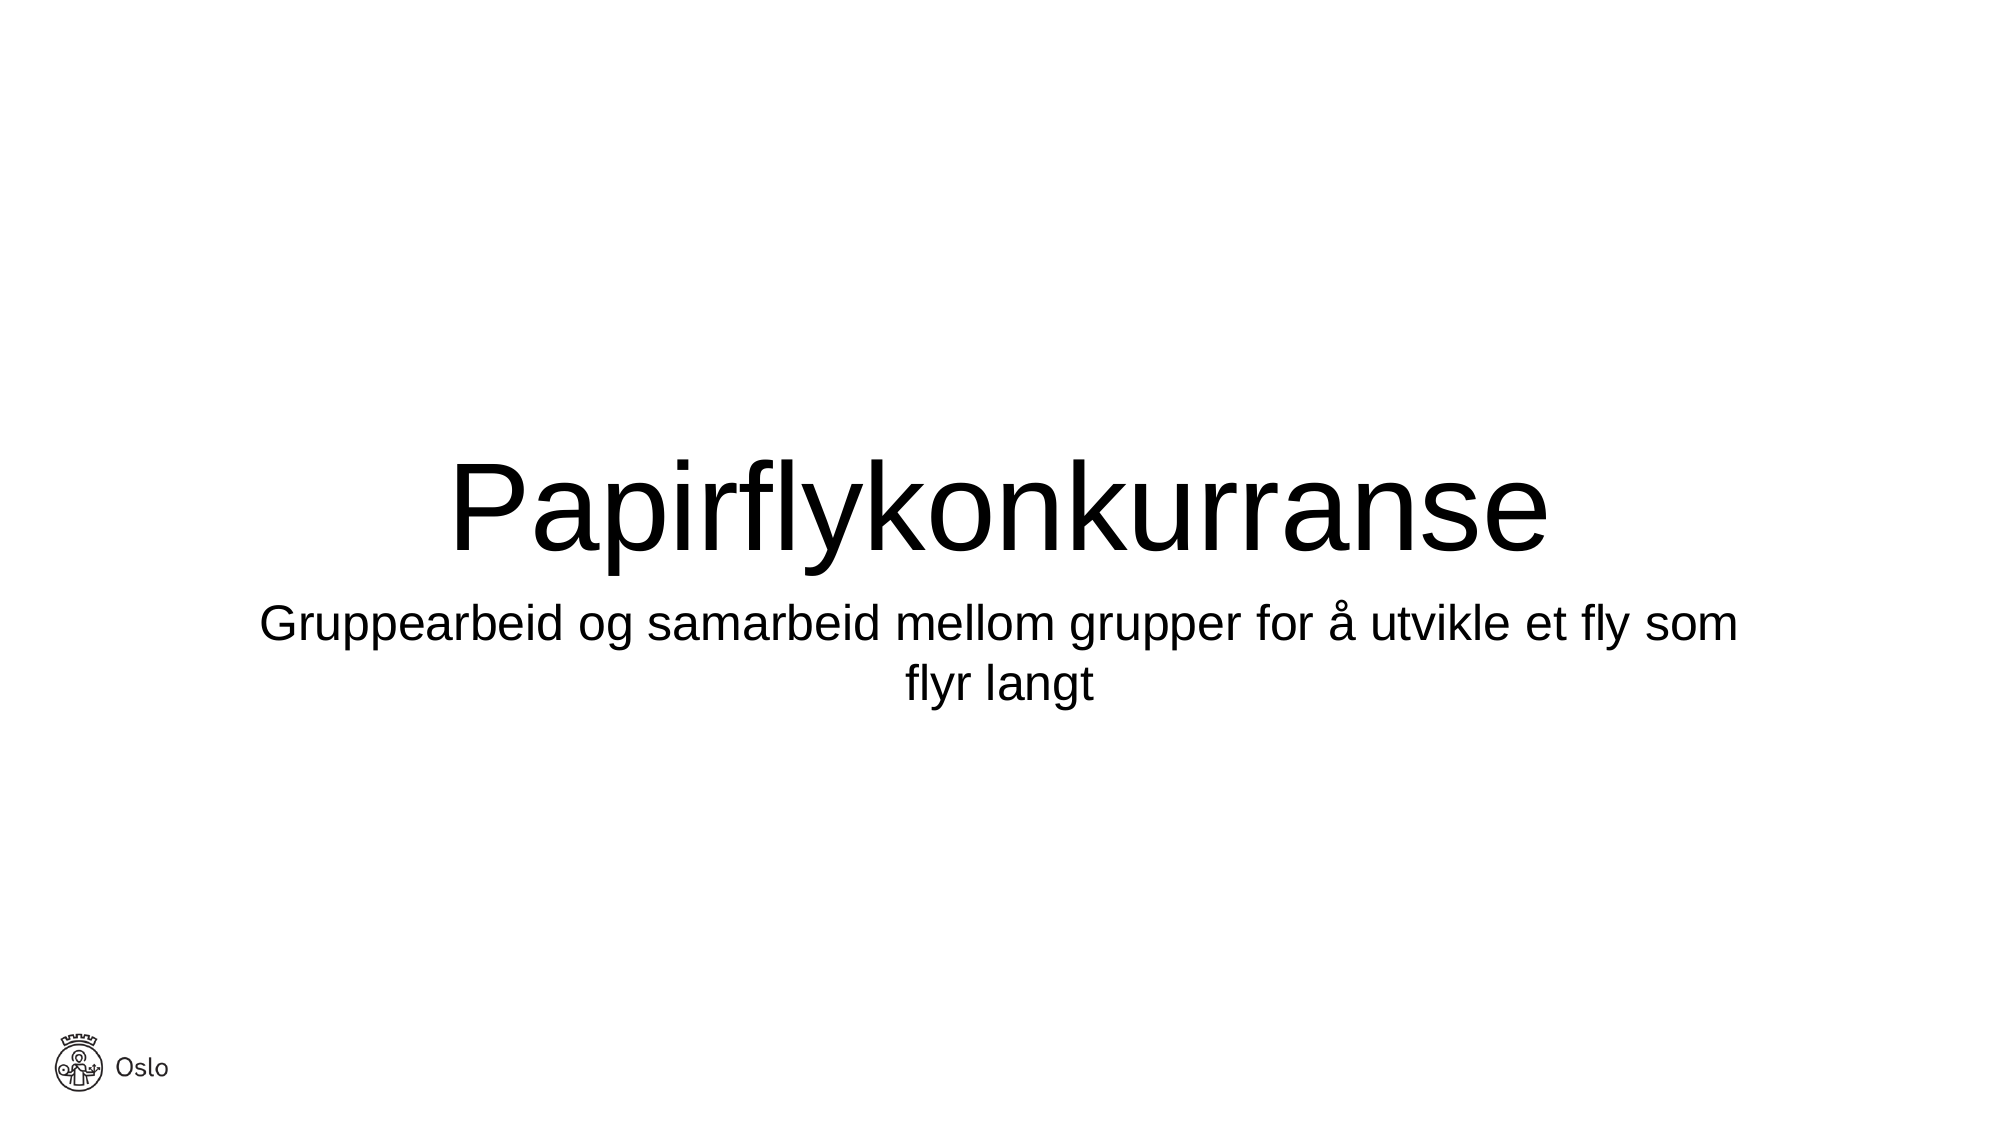

# Papirflykonkurranse
Gruppearbeid og samarbeid mellom grupper for å utvikle et fly som flyr langt